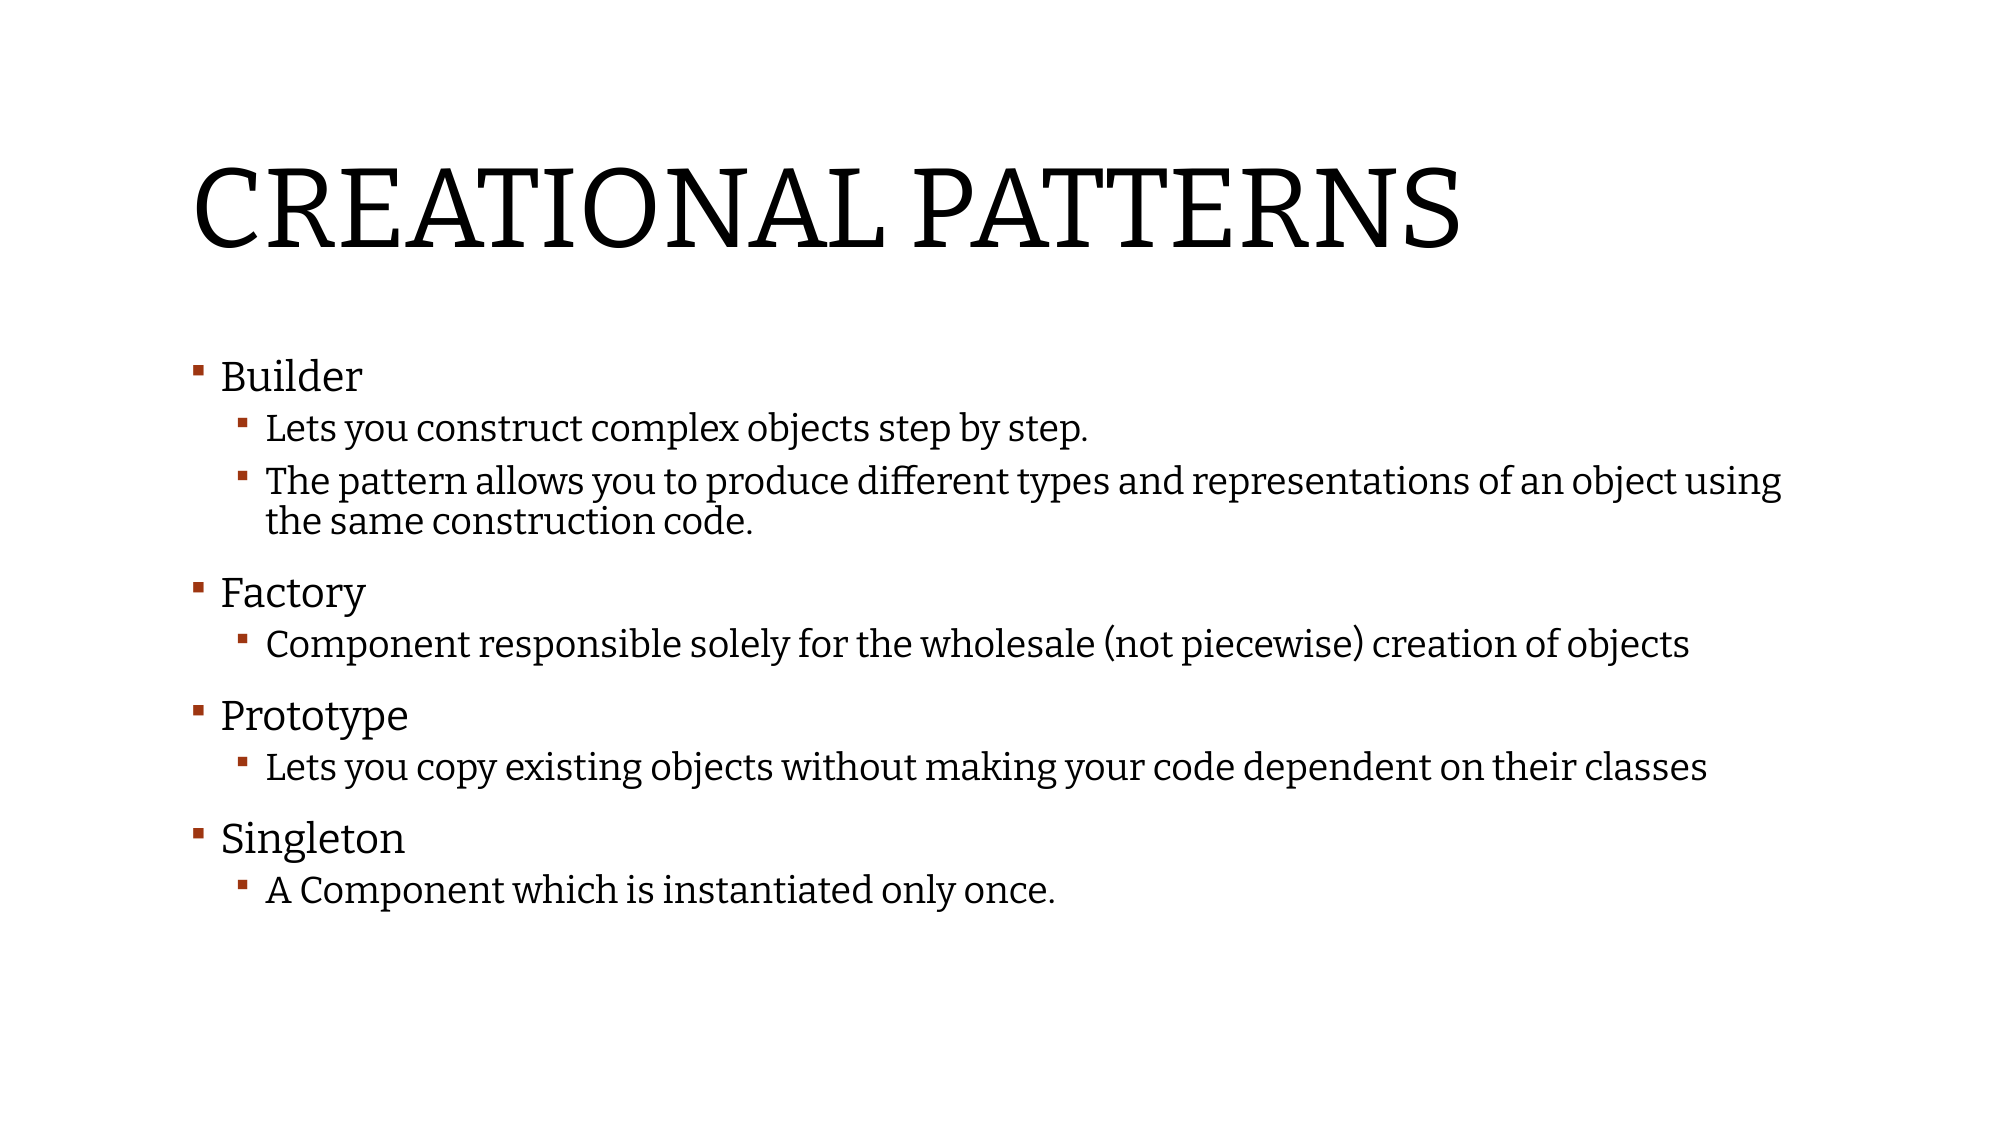

# CREATIONAL PATTERNS
Builder
Lets you construct complex objects step by step.
The pattern allows you to produce different types and representations of an object using the same construction code.
Factory
Component responsible solely for the wholesale (not piecewise) creation of objects
Prototype
Lets you copy existing objects without making your code dependent on their classes
Singleton
A Component which is instantiated only once.